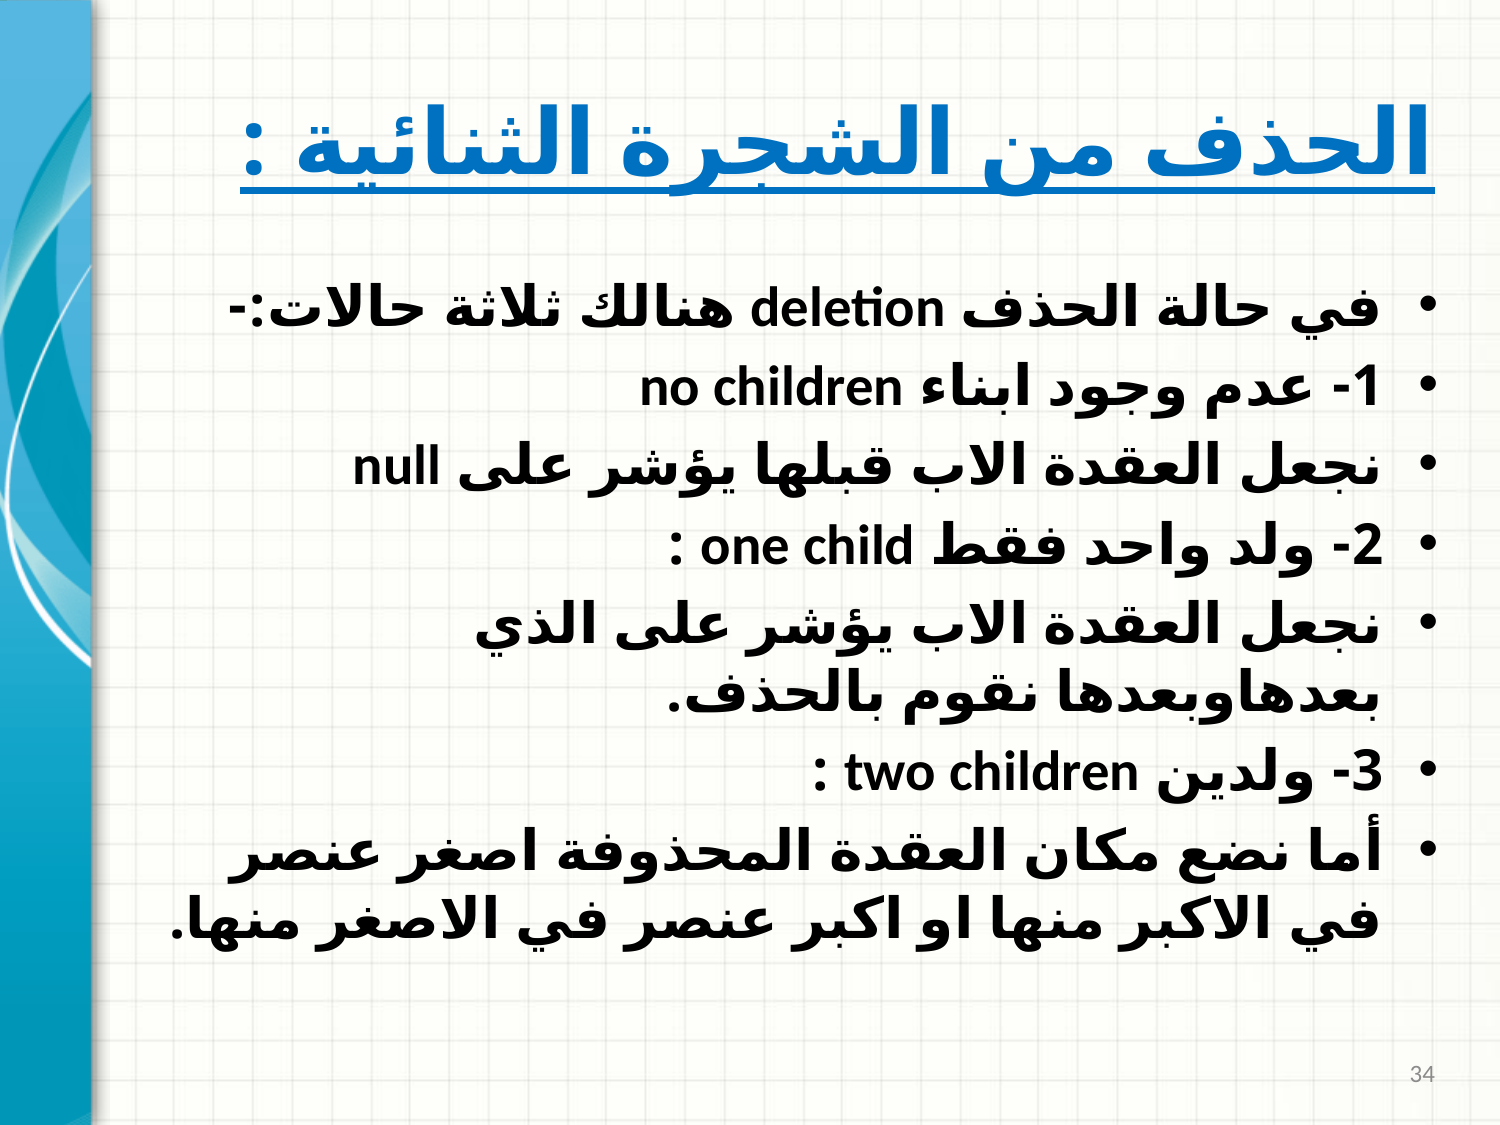

# الحذف من الشجرة الثنائية :
في حالة الحذف deletion هنالك ثلاثة حالات:-
1- عدم وجود ابناء no children
نجعل العقدة الاب قبلها يؤشر على null
2- ولد واحد فقط one child :
نجعل العقدة الاب يؤشر على الذي بعدهاوبعدها نقوم بالحذف.
3- ولدين two children :
أما نضع مكان العقدة المحذوفة اصغر عنصر في الاكبر منها او اكبر عنصر في الاصغر منها.

34